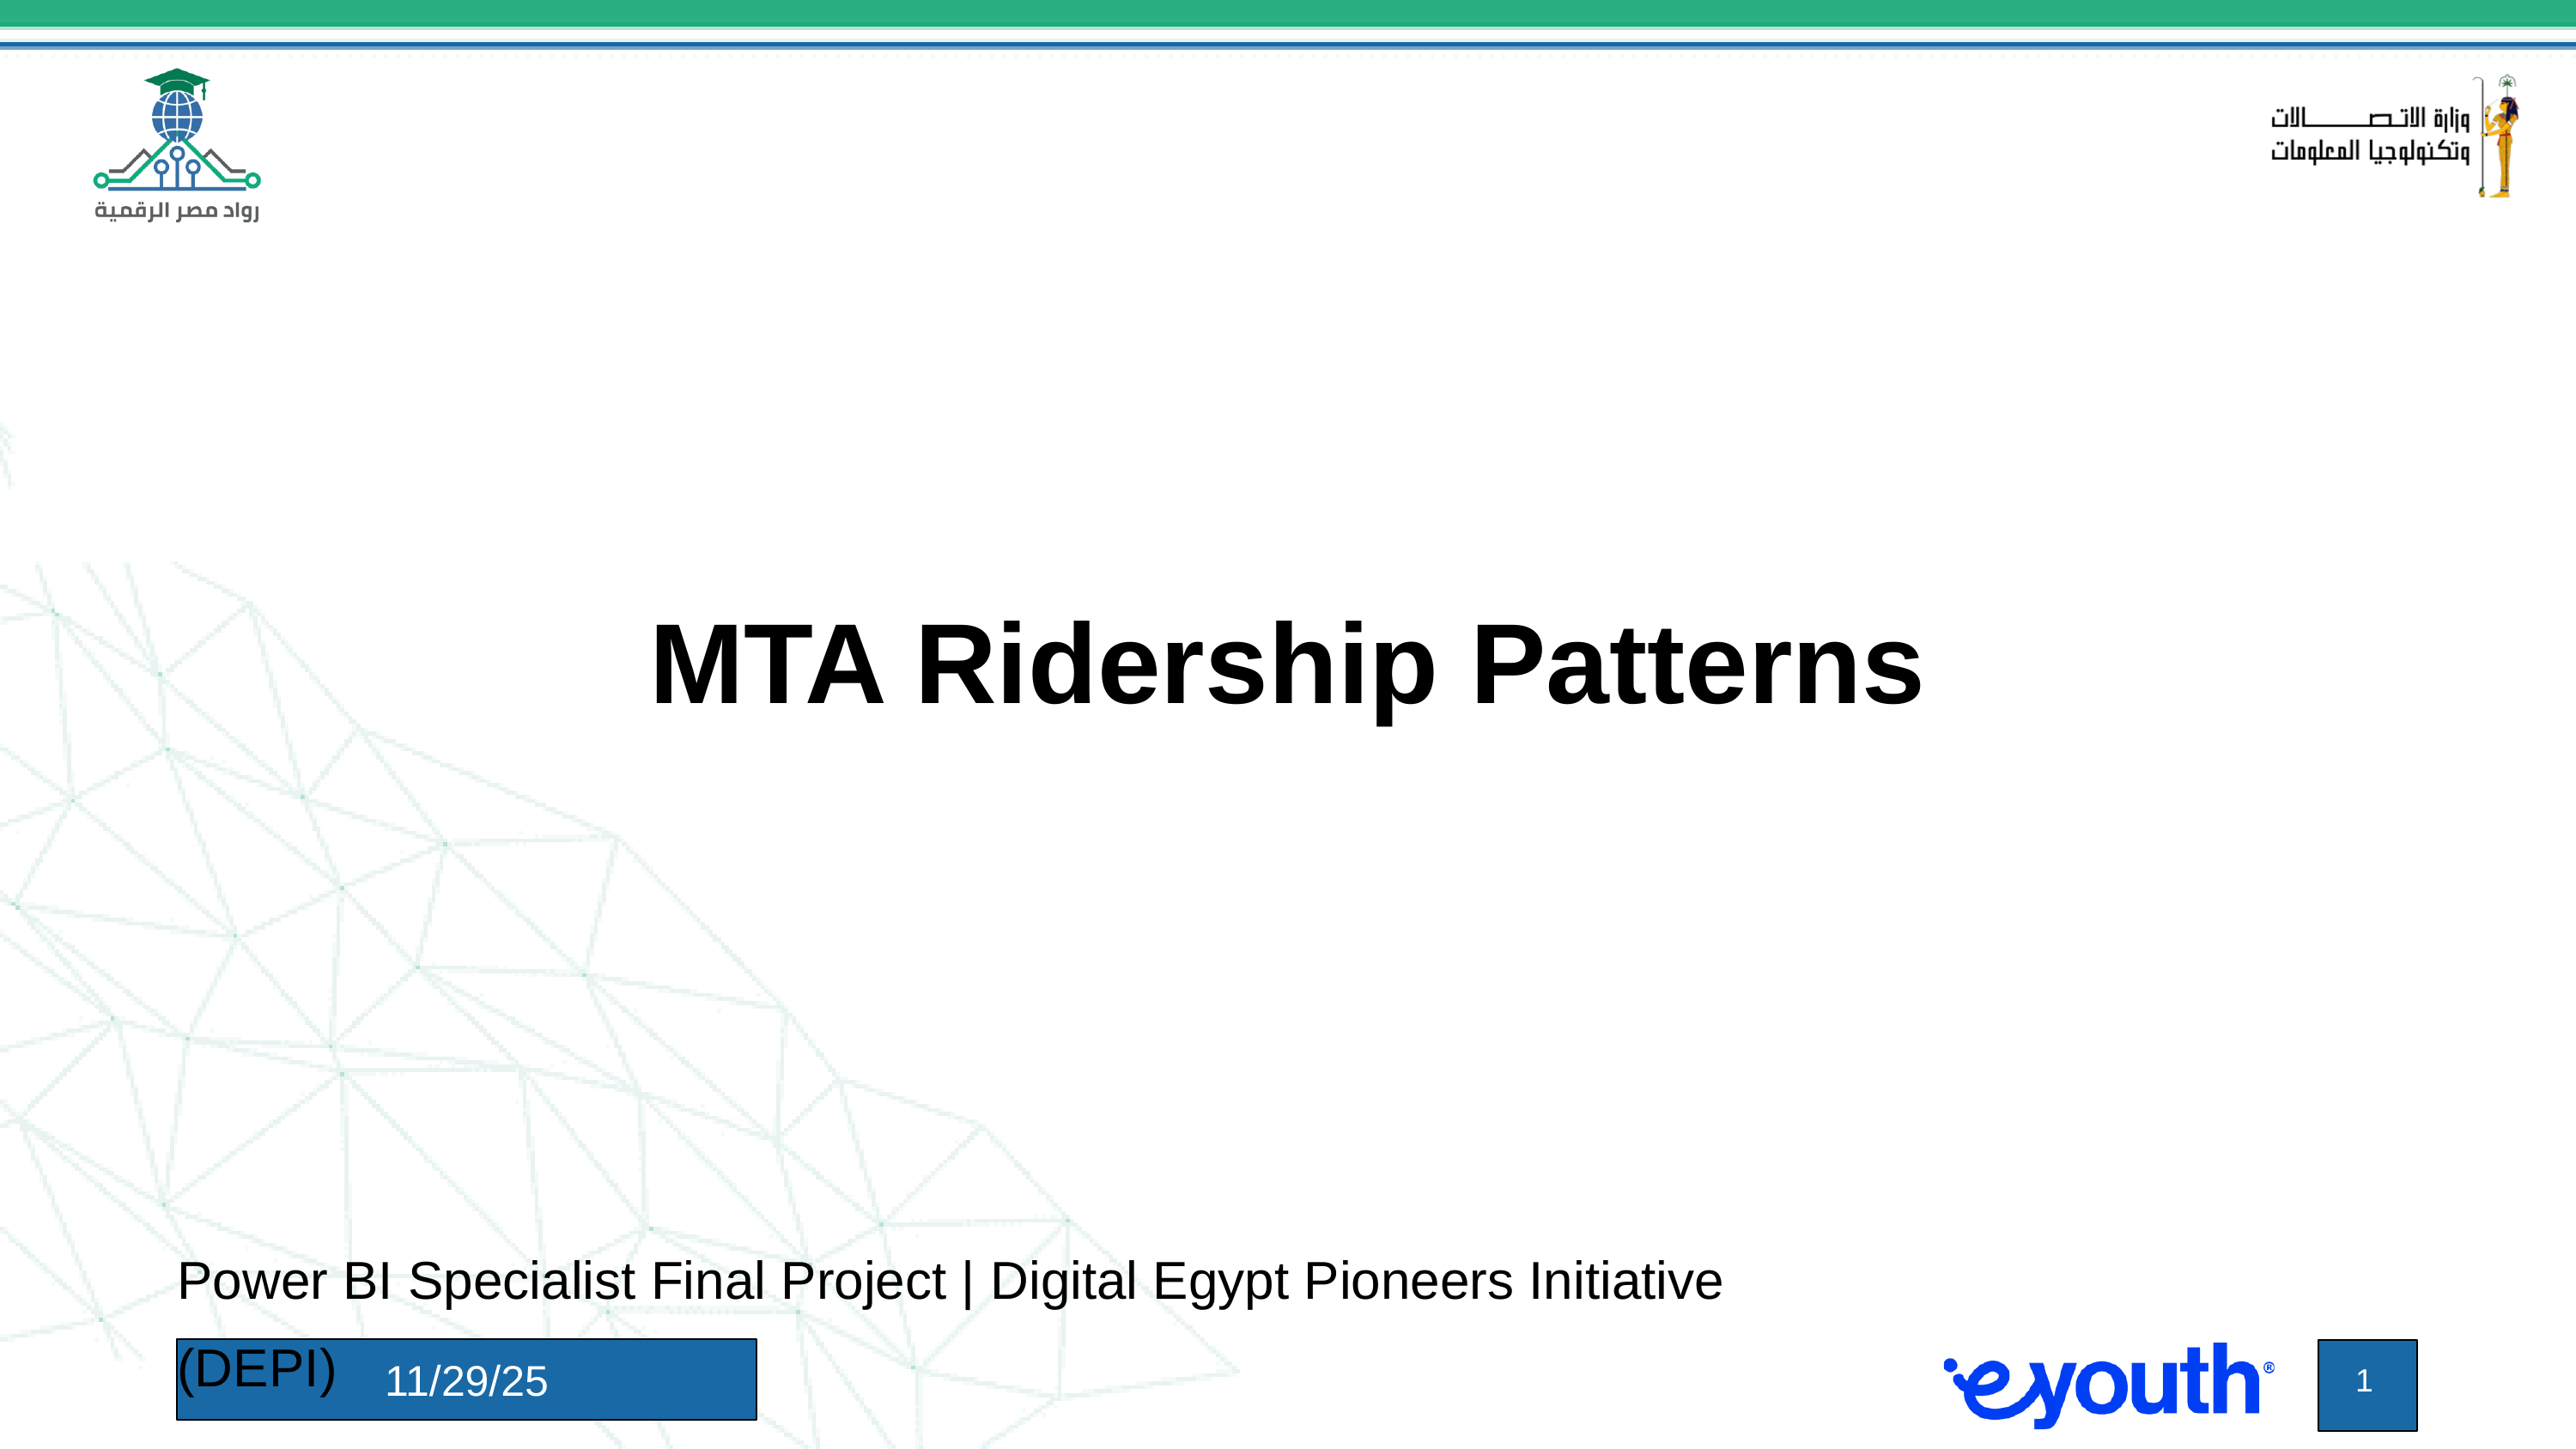

MTA Ridership Patterns
Power BI Specialist Final Project | Digital Egypt Pioneers Initiative (DEPI)

11/29/25

1